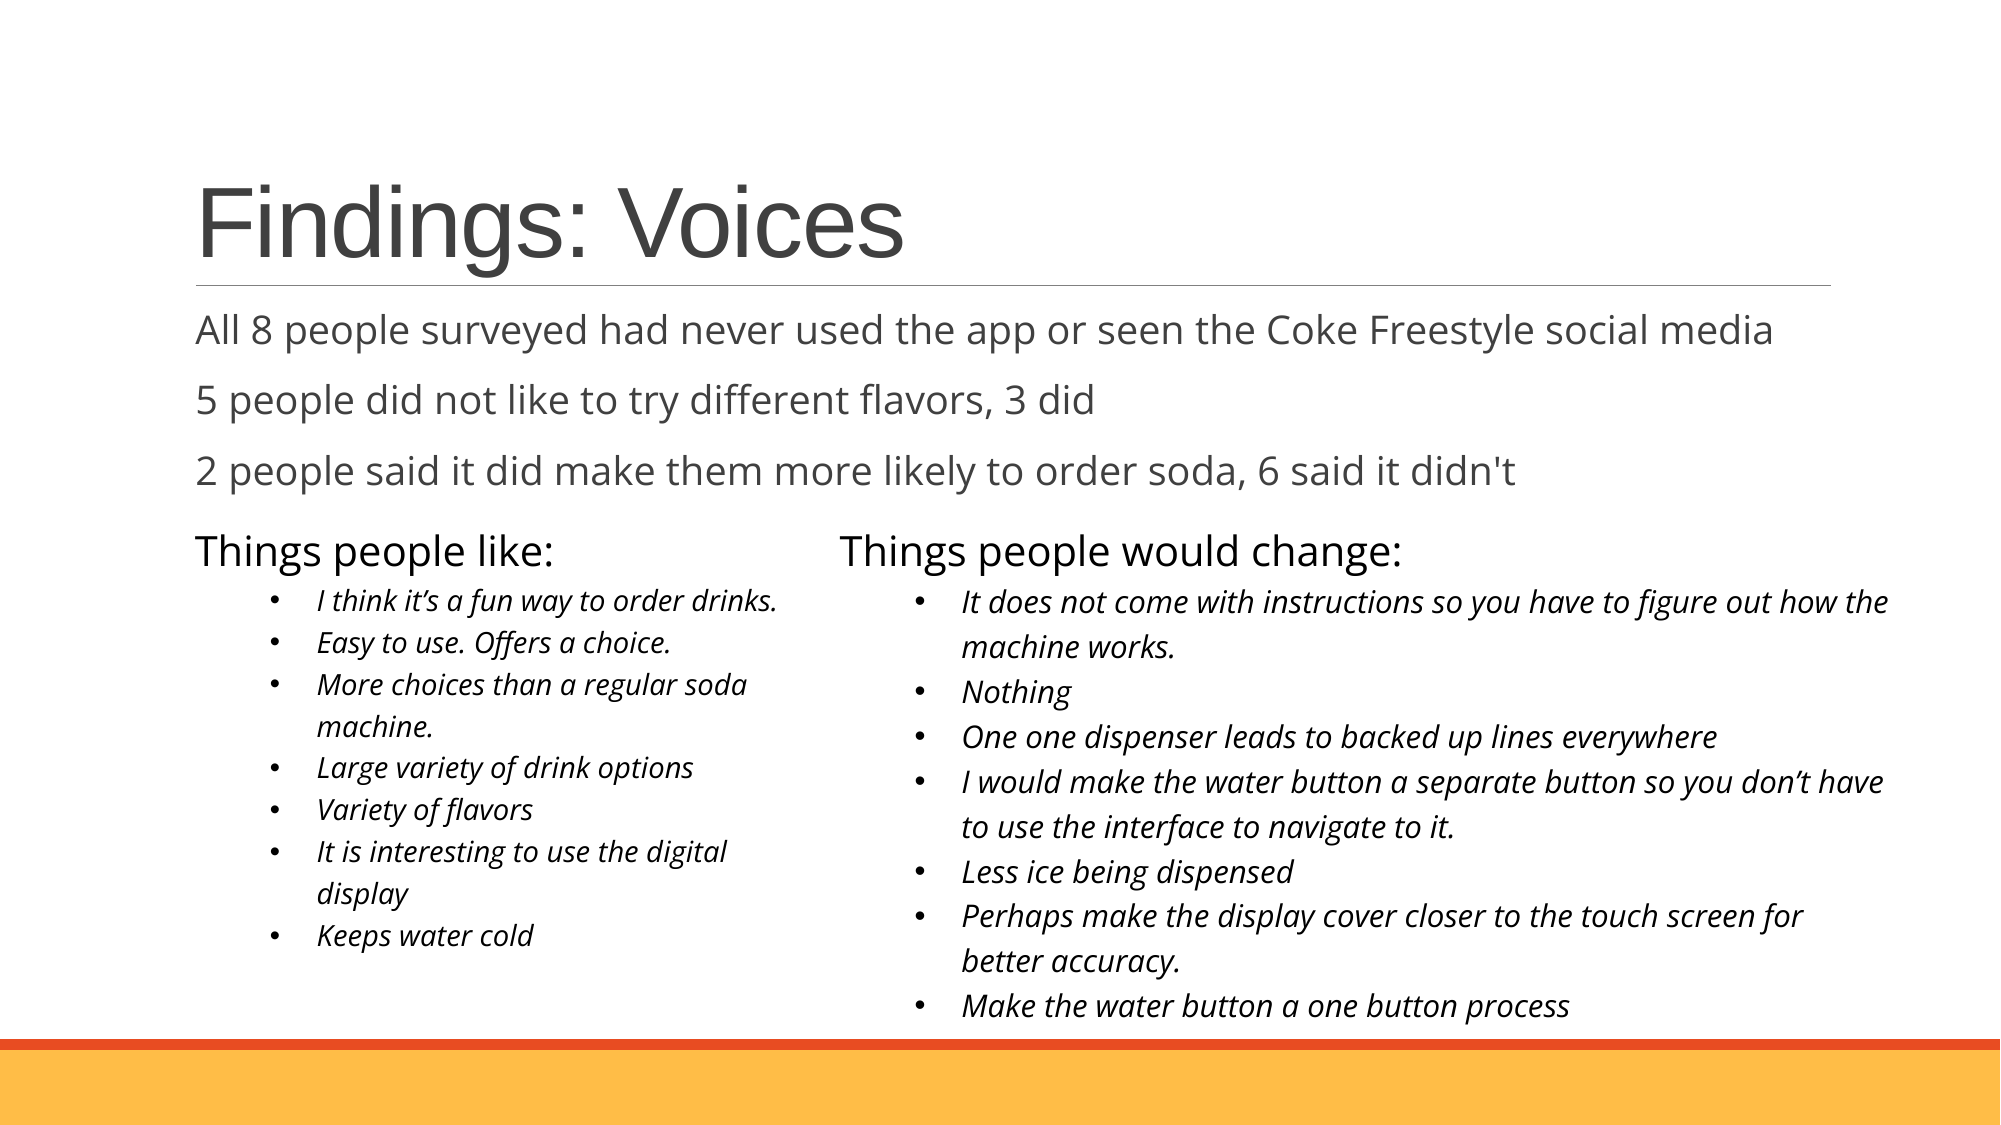

# Findings: Voices
All 8 people surveyed had never used the app or seen the Coke Freestyle social media
5 people did not like to try different flavors, 3 did
2 people said it did make them more likely to order soda, 6 said it didn't

Things people like:
I think it’s a fun way to order drinks.
Easy to use. Offers a choice.
More choices than a regular soda machine.
Large variety of drink options
Variety of flavors
It is interesting to use the digital display
Keeps water cold
Things people would change:
It does not come with instructions so you have to figure out how the machine works.
Nothing
One one dispenser leads to backed up lines everywhere
I would make the water button a separate button so you don’t have to use the interface to navigate to it.
Less ice being dispensed
Perhaps make the display cover closer to the touch screen for better accuracy.
Make the water button a one button process